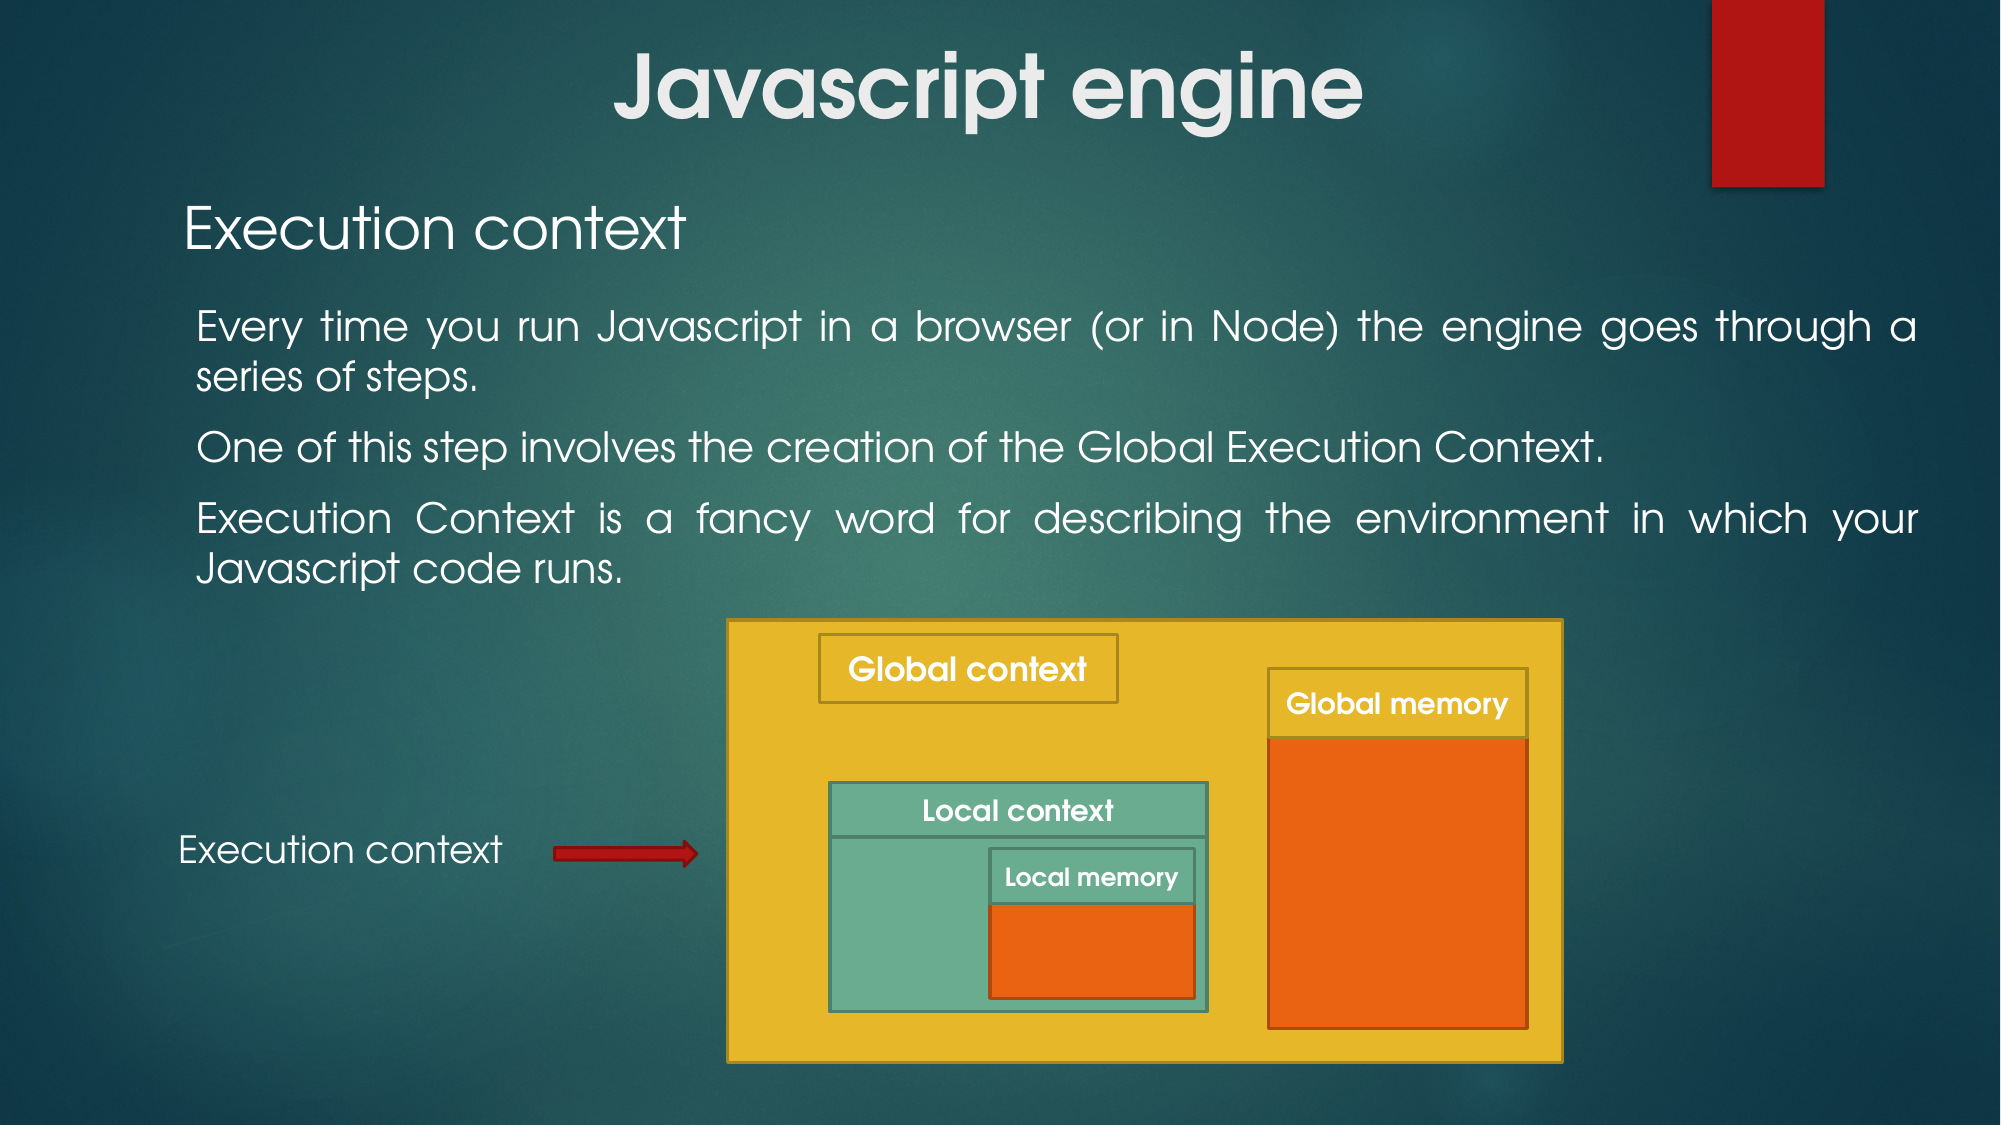

# Javascript engine
Execution context
Every time you run Javascript in a browser (or in Node) the engine goes through a series of steps.
One of this step involves the creation of the Global Execution Context.
Execution Context is a fancy word for describing the environment in which your Javascript code runs.

Global context

Global memory
Local context

Local memory

Execution context